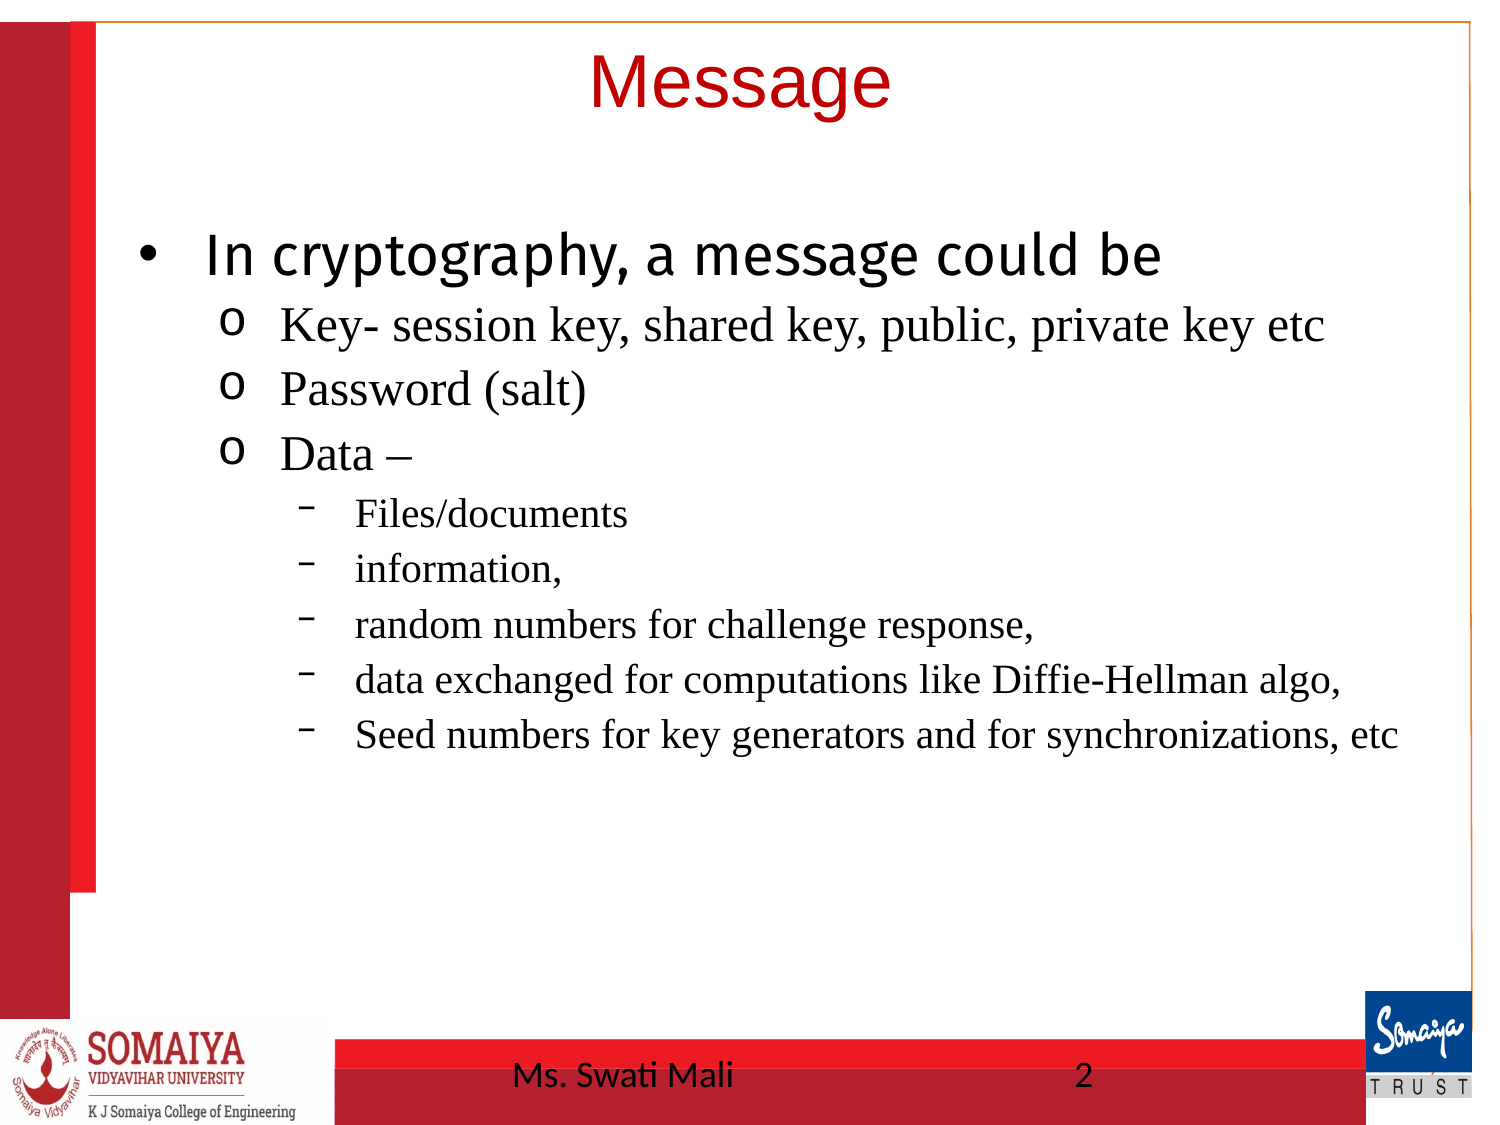

# Message
In cryptography, a message could be
Key- session key, shared key, public, private key etc
Password (salt)
Data –
Files/documents
information,
random numbers for challenge response,
data exchanged for computations like Diffie-Hellman algo,
Seed numbers for key generators and for synchronizations, etc

Ms. Swati Mali
2